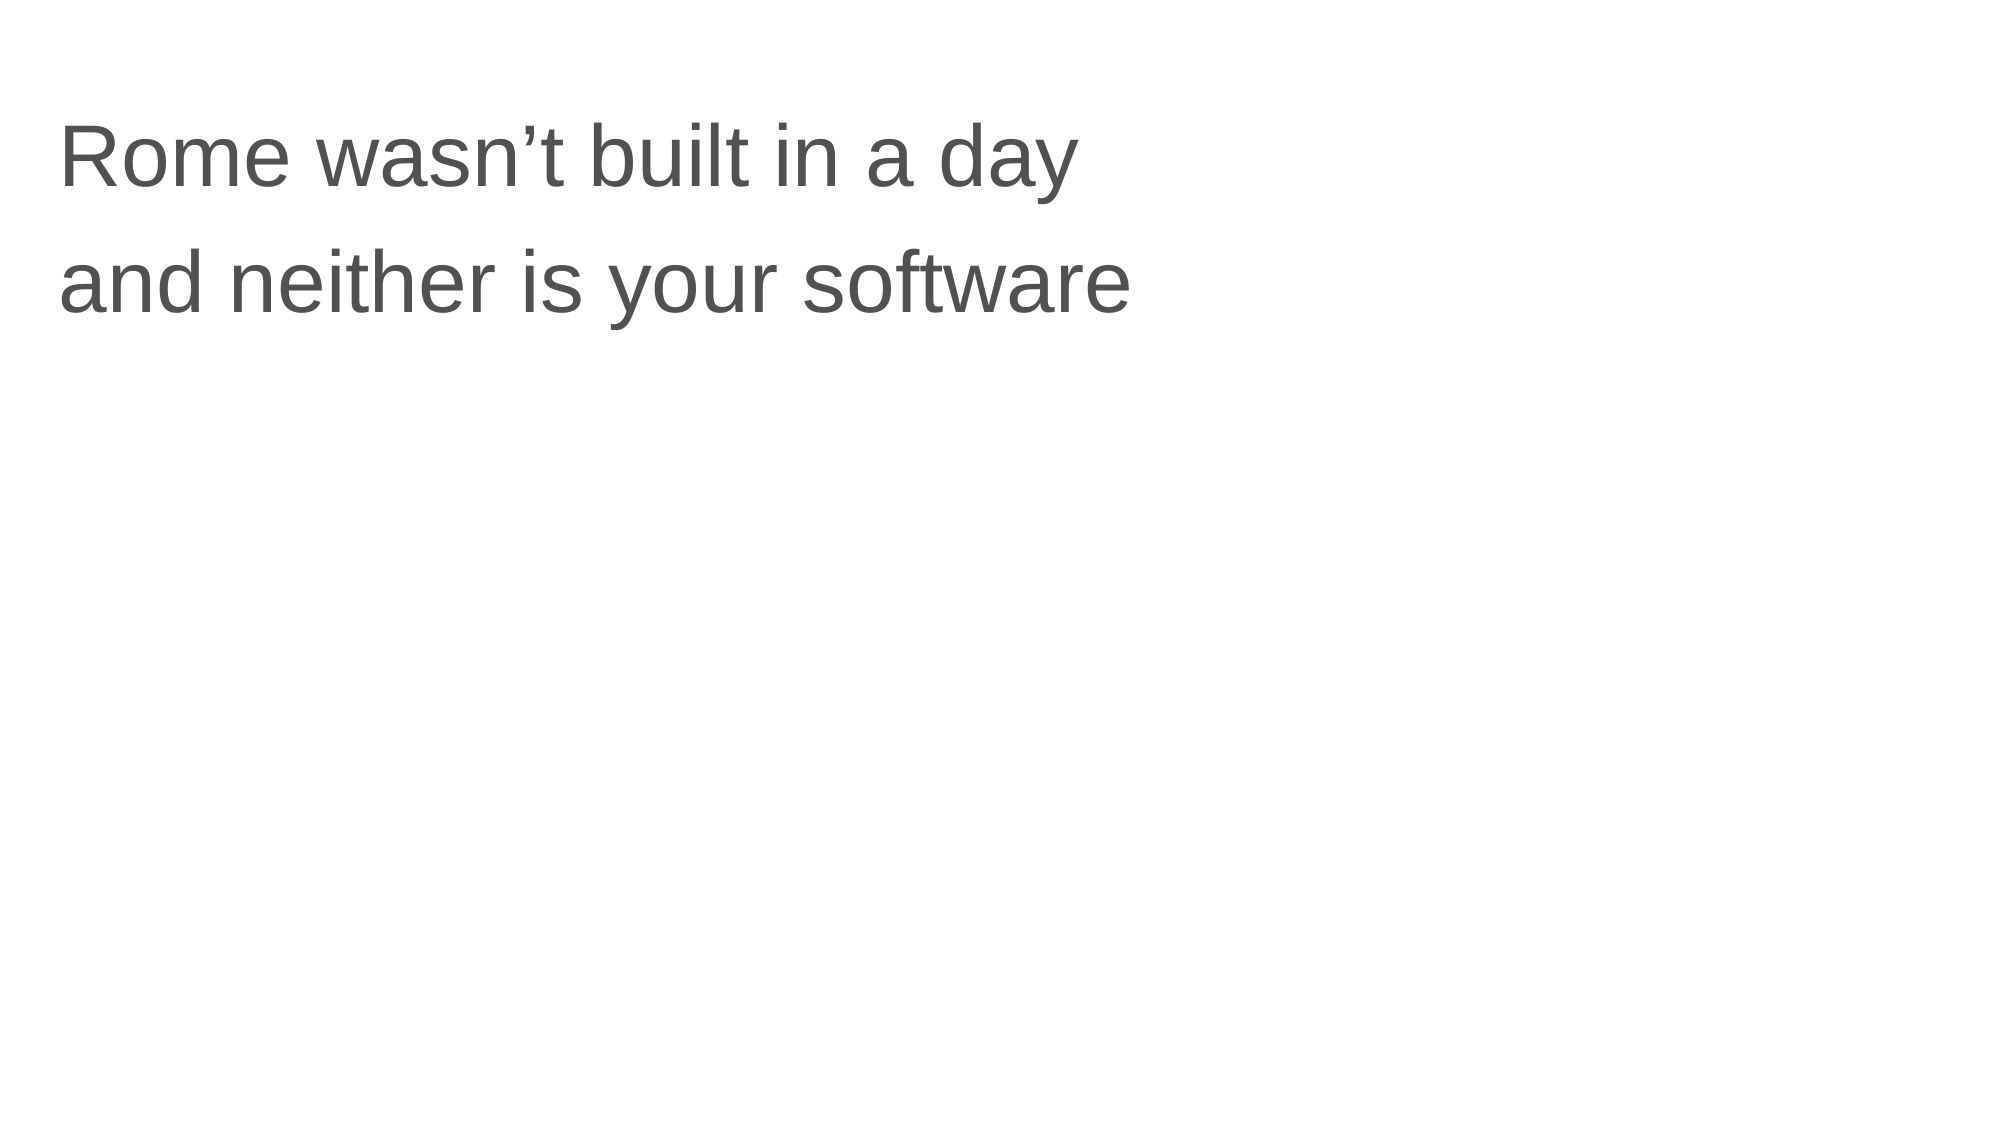

Rome wasn’t built in a day
and neither is your software